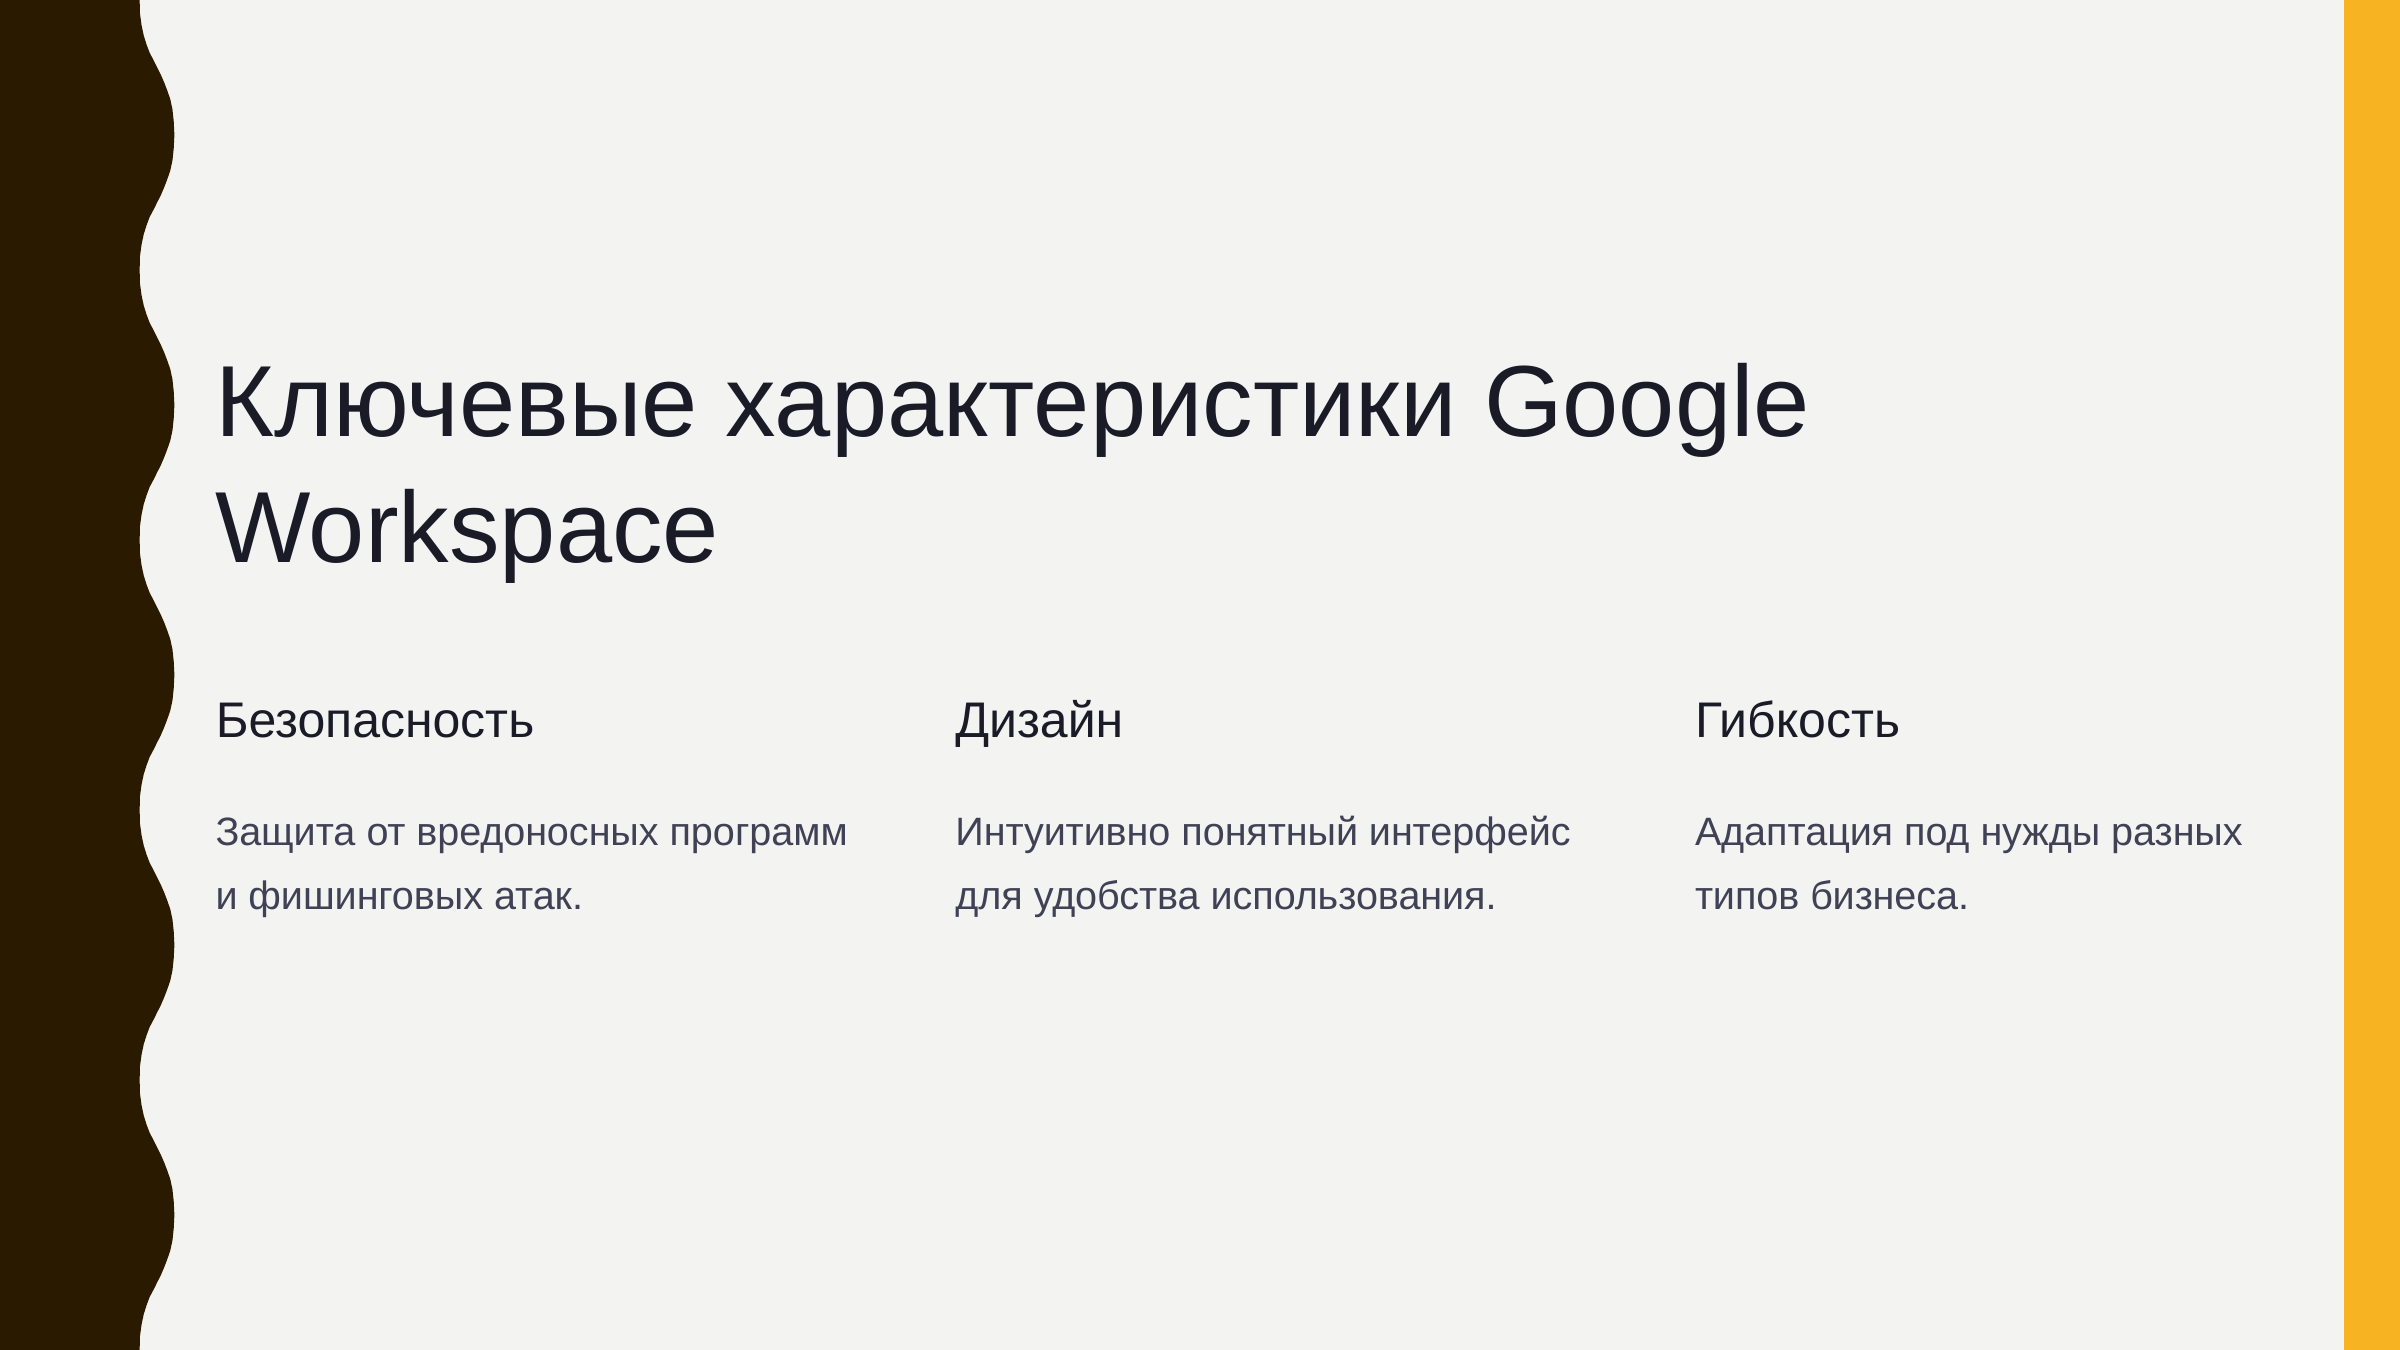

Ключевые характеристики Google Workspace
Безопасность
Дизайн
Гибкость
Защита от вредоносных программ и фишинговых атак.
Интуитивно понятный интерфейс для удобства использования.
Адаптация под нужды разных типов бизнеса.